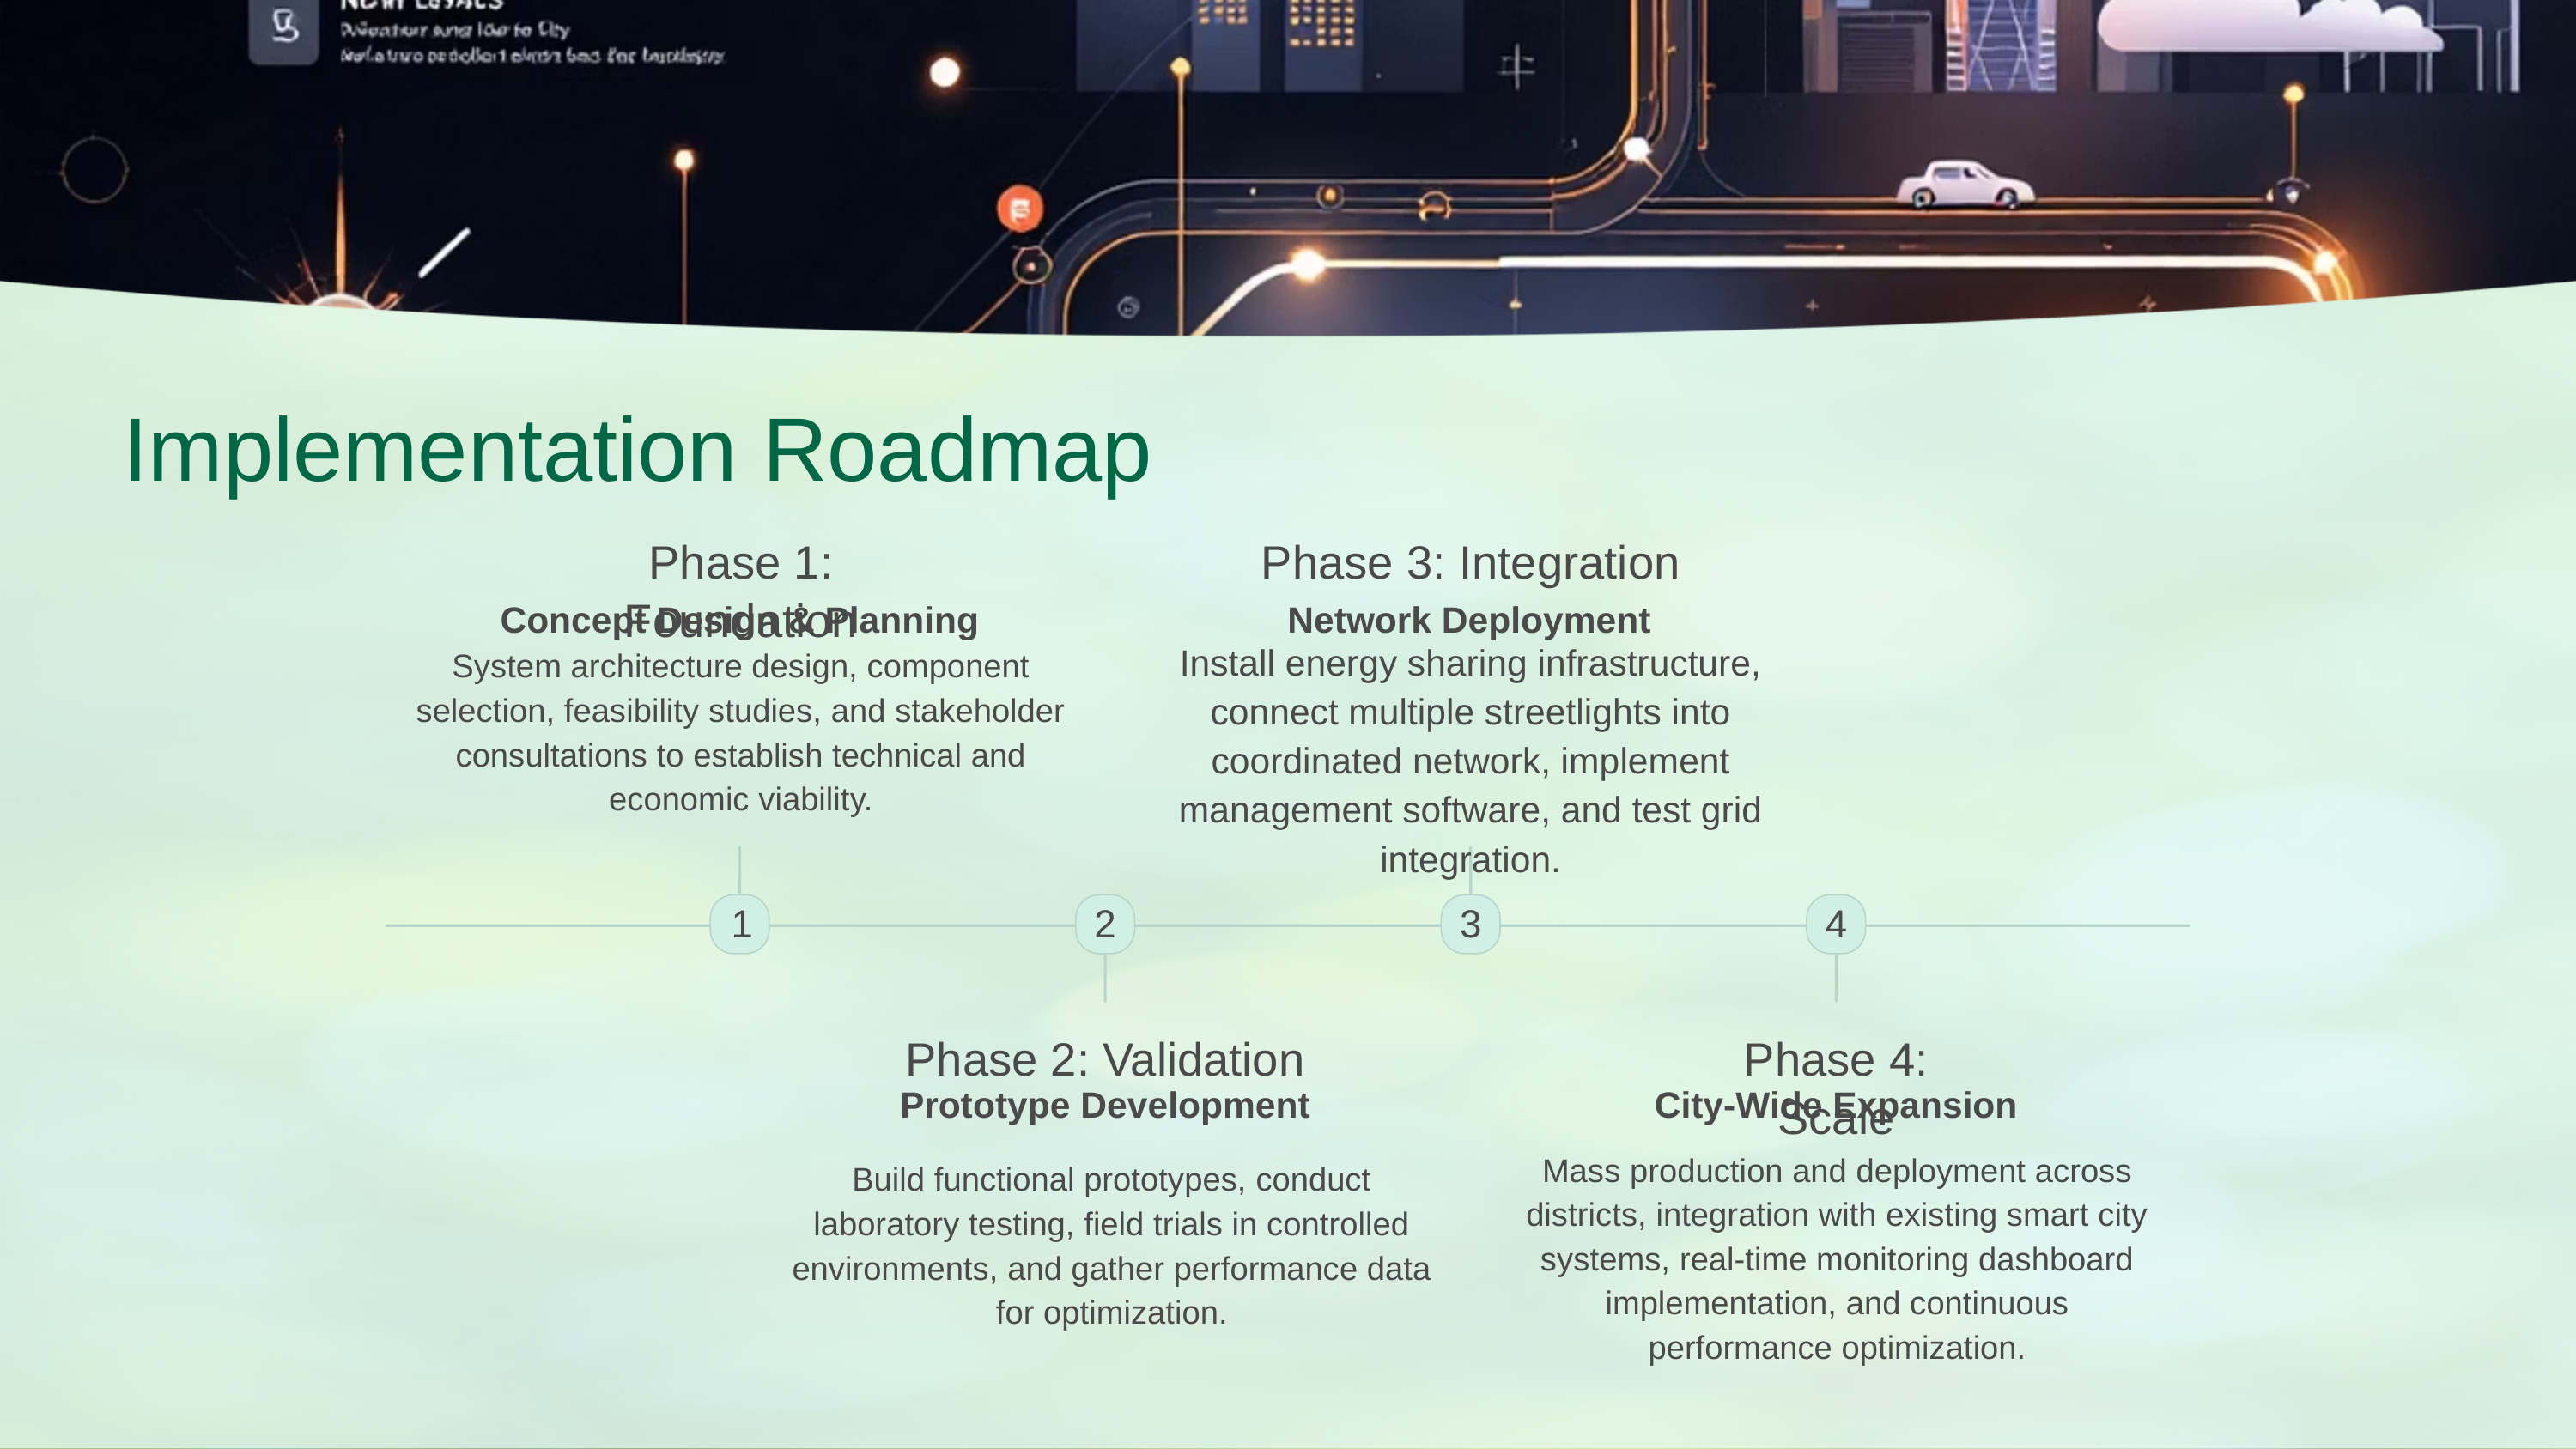

Implementation Roadmap
Phase 1: Foundation
Phase 3: Integration
Concept Design & Planning
Network Deployment
Install energy sharing infrastructure, connect multiple streetlights into coordinated network, implement management software, and test grid integration.
System architecture design, component selection, feasibility studies, and stakeholder consultations to establish technical and economic viability.

1
2
3
4

Phase 2: Validation
Phase 4: Scale
Prototype Development
City-Wide Expansion
Mass production and deployment across districts, integration with existing smart city systems, real-time monitoring dashboard implementation, and continuous performance optimization.
Build functional prototypes, conduct laboratory testing, field trials in controlled environments, and gather performance data for optimization.